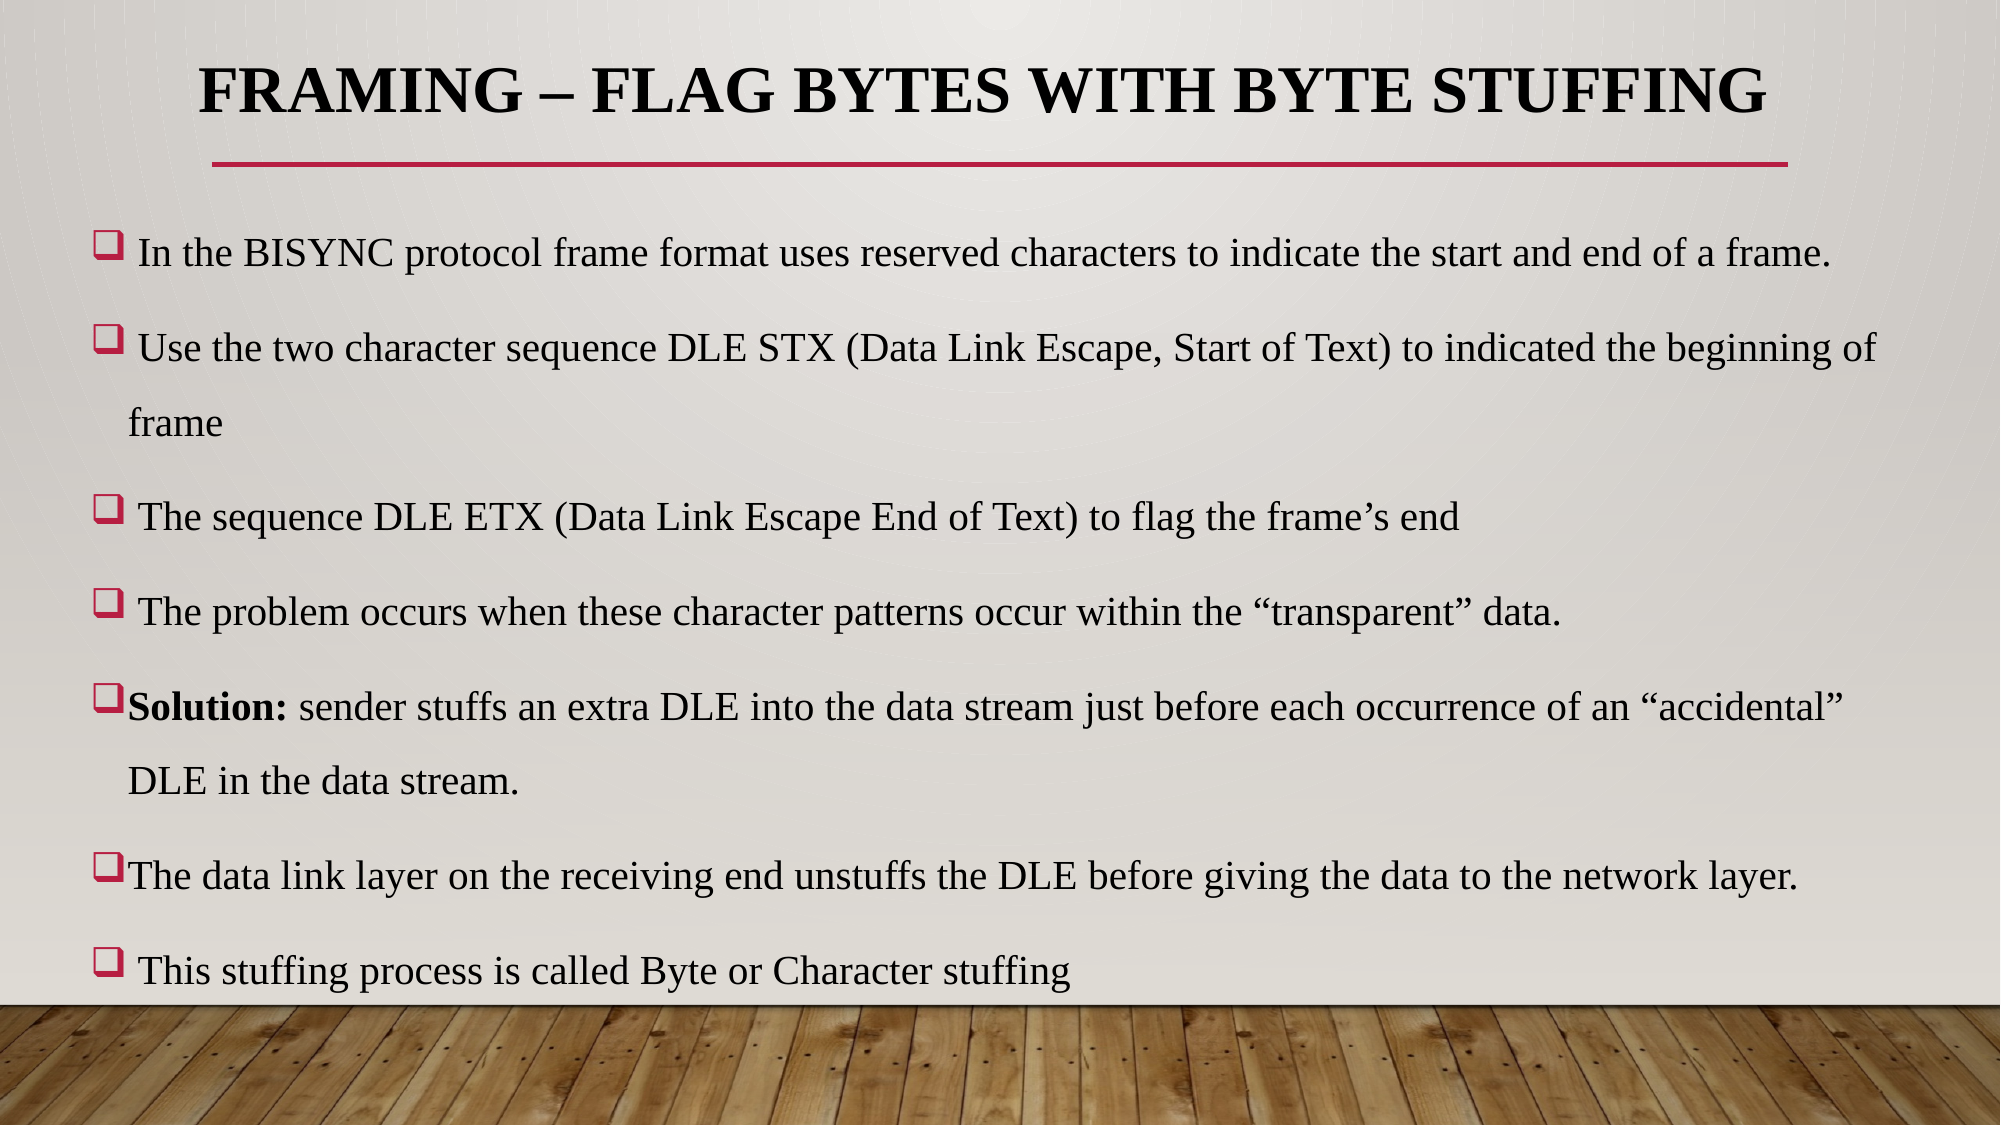

# framing – flag bytes with byte stuffing
 In the BISYNC protocol frame format uses reserved characters to indicate the start and end of a frame.
 Use the two character sequence DLE STX (Data Link Escape, Start of Text) to indicated the beginning of frame
 The sequence DLE ETX (Data Link Escape End of Text) to flag the frame’s end
 The problem occurs when these character patterns occur within the “transparent” data.
Solution: sender stuffs an extra DLE into the data stream just before each occurrence of an “accidental” DLE in the data stream.
The data link layer on the receiving end unstuffs the DLE before giving the data to the network layer.
 This stuffing process is called Byte or Character stuffing